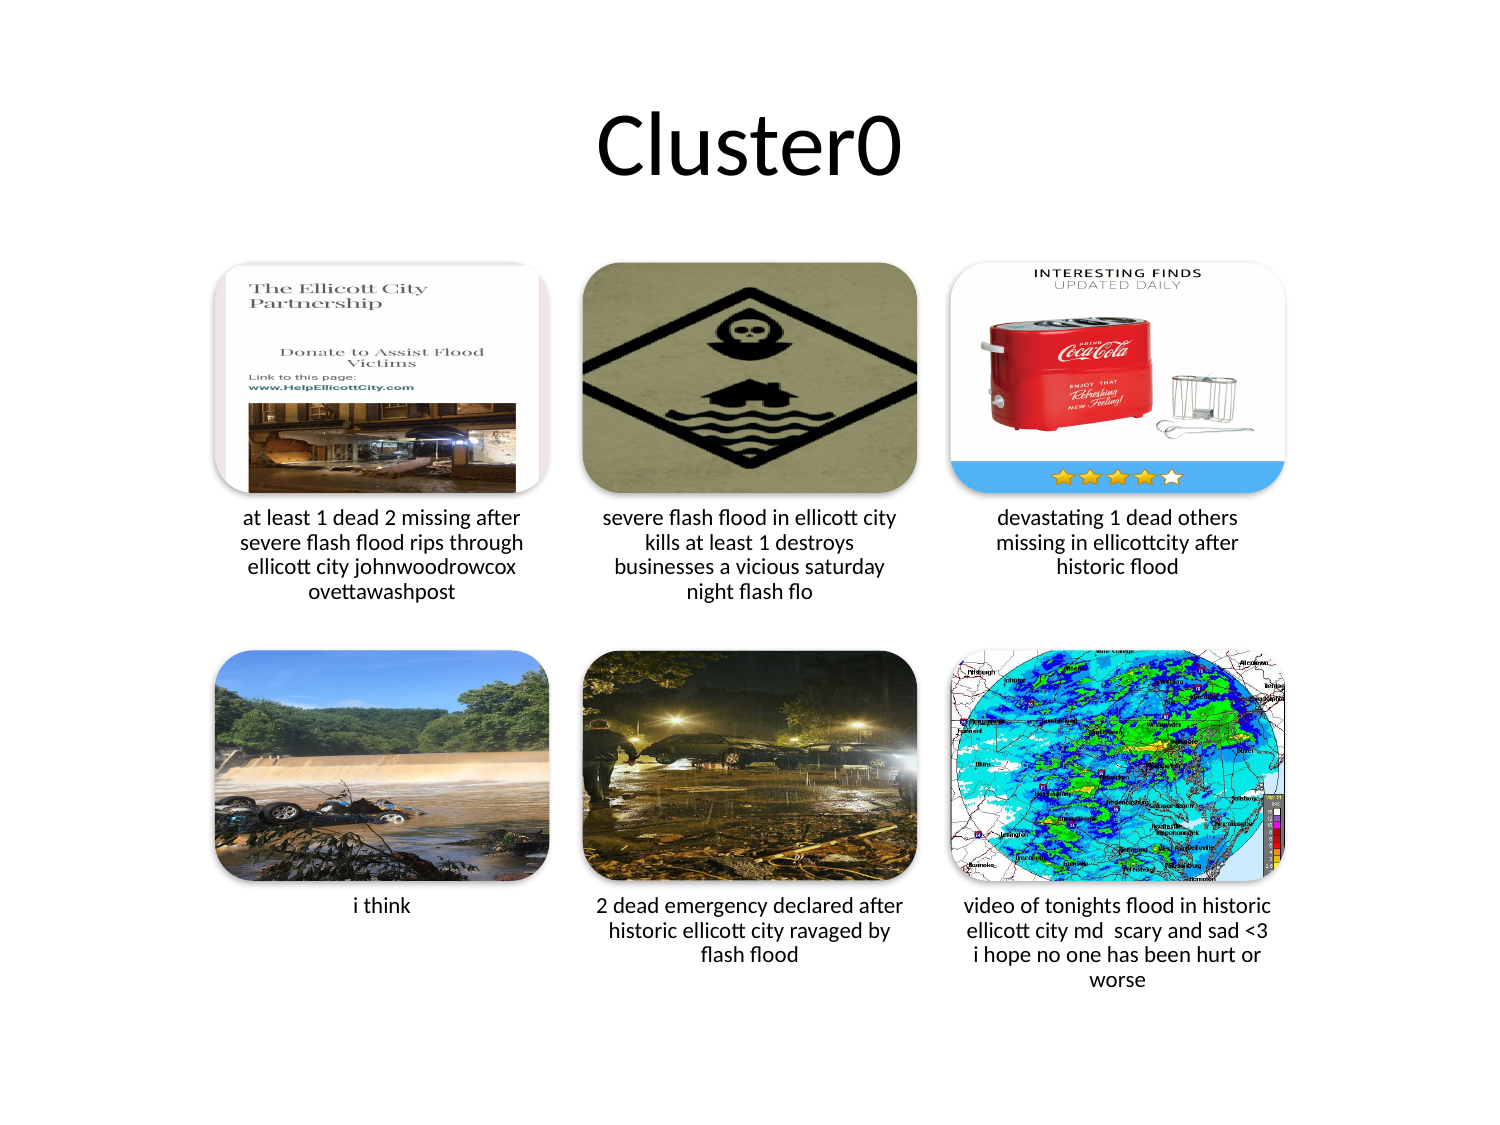

# Cluster0
at least 1 dead 2 missing after severe flash flood rips through ellicott city johnwoodrowcox ovettawashpost
severe flash flood in ellicott city kills at least 1 destroys businesses a vicious saturday night flash flo
devastating 1 dead others missing in ellicottcity after historic flood
i think
2 dead emergency declared after historic ellicott city ravaged by flash flood
video of tonights flood in historic ellicott city md  scary and sad <3 i hope no one has been hurt or worse